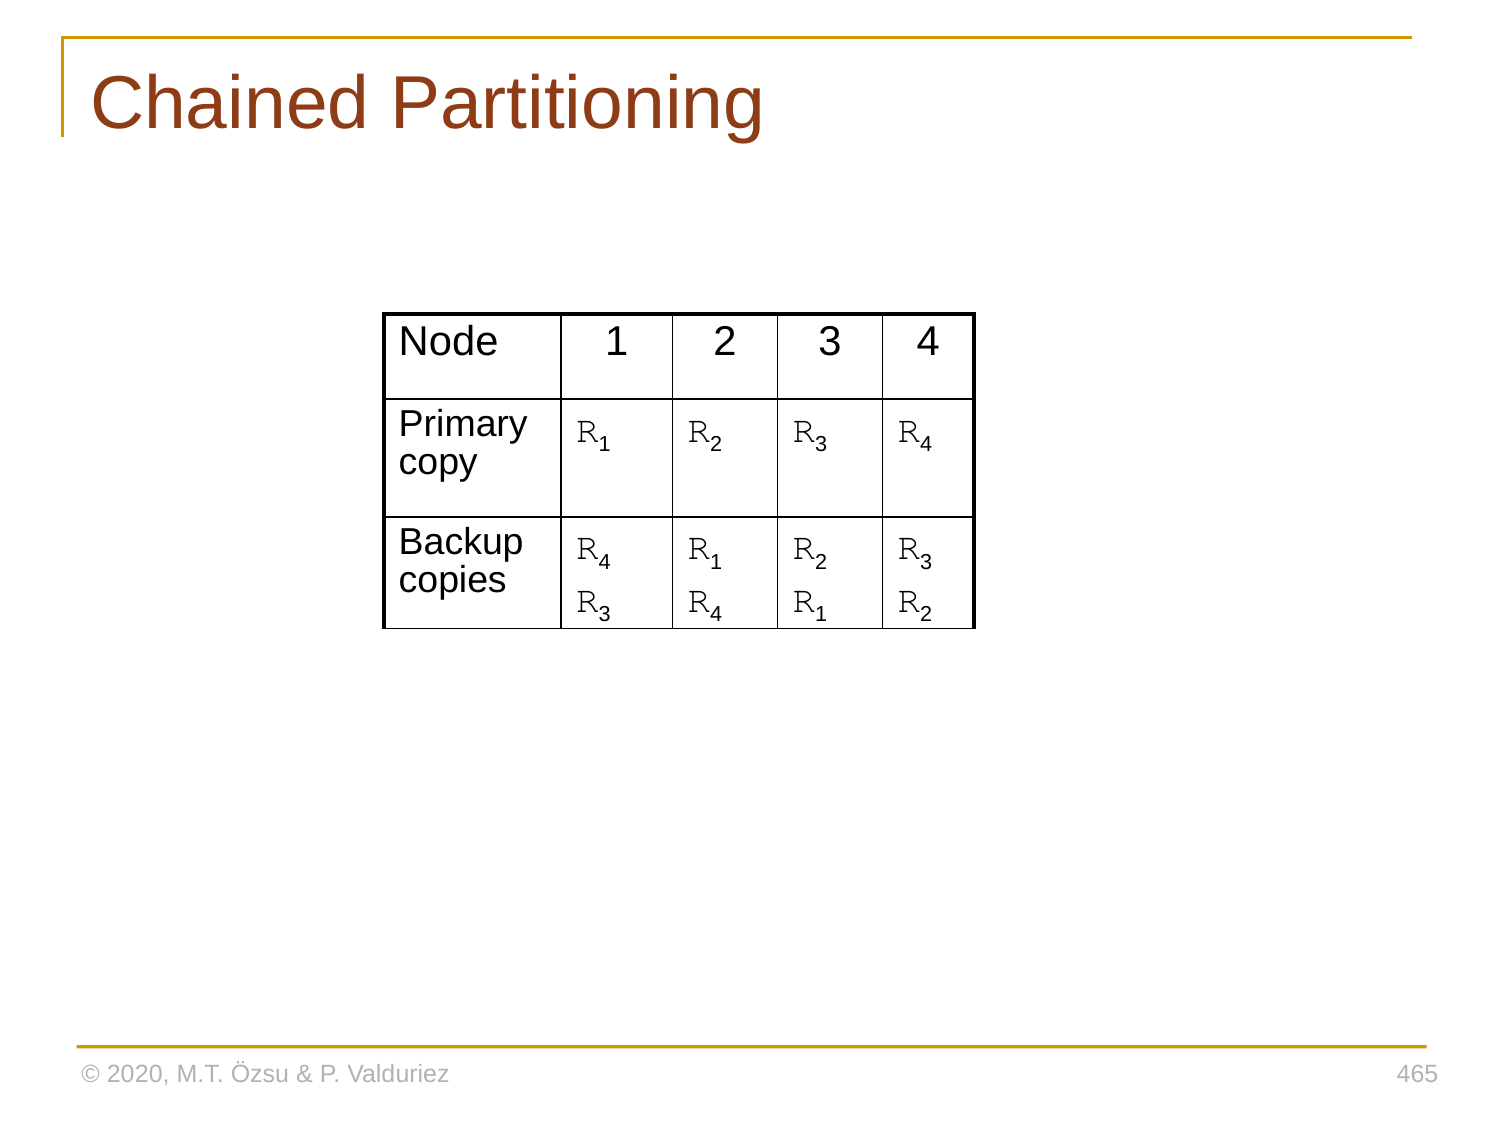

# Chained Partitioning
| Node | 1 | 2 | 3 | 4 |
| --- | --- | --- | --- | --- |
| Primary copy | R1 | R2 | R3 | R4 |
| Backup copies | R4 R3 | R1 R4 | R2 R1 | R3 R2 |
© 2020, M.T. Özsu & P. Valduriez
465